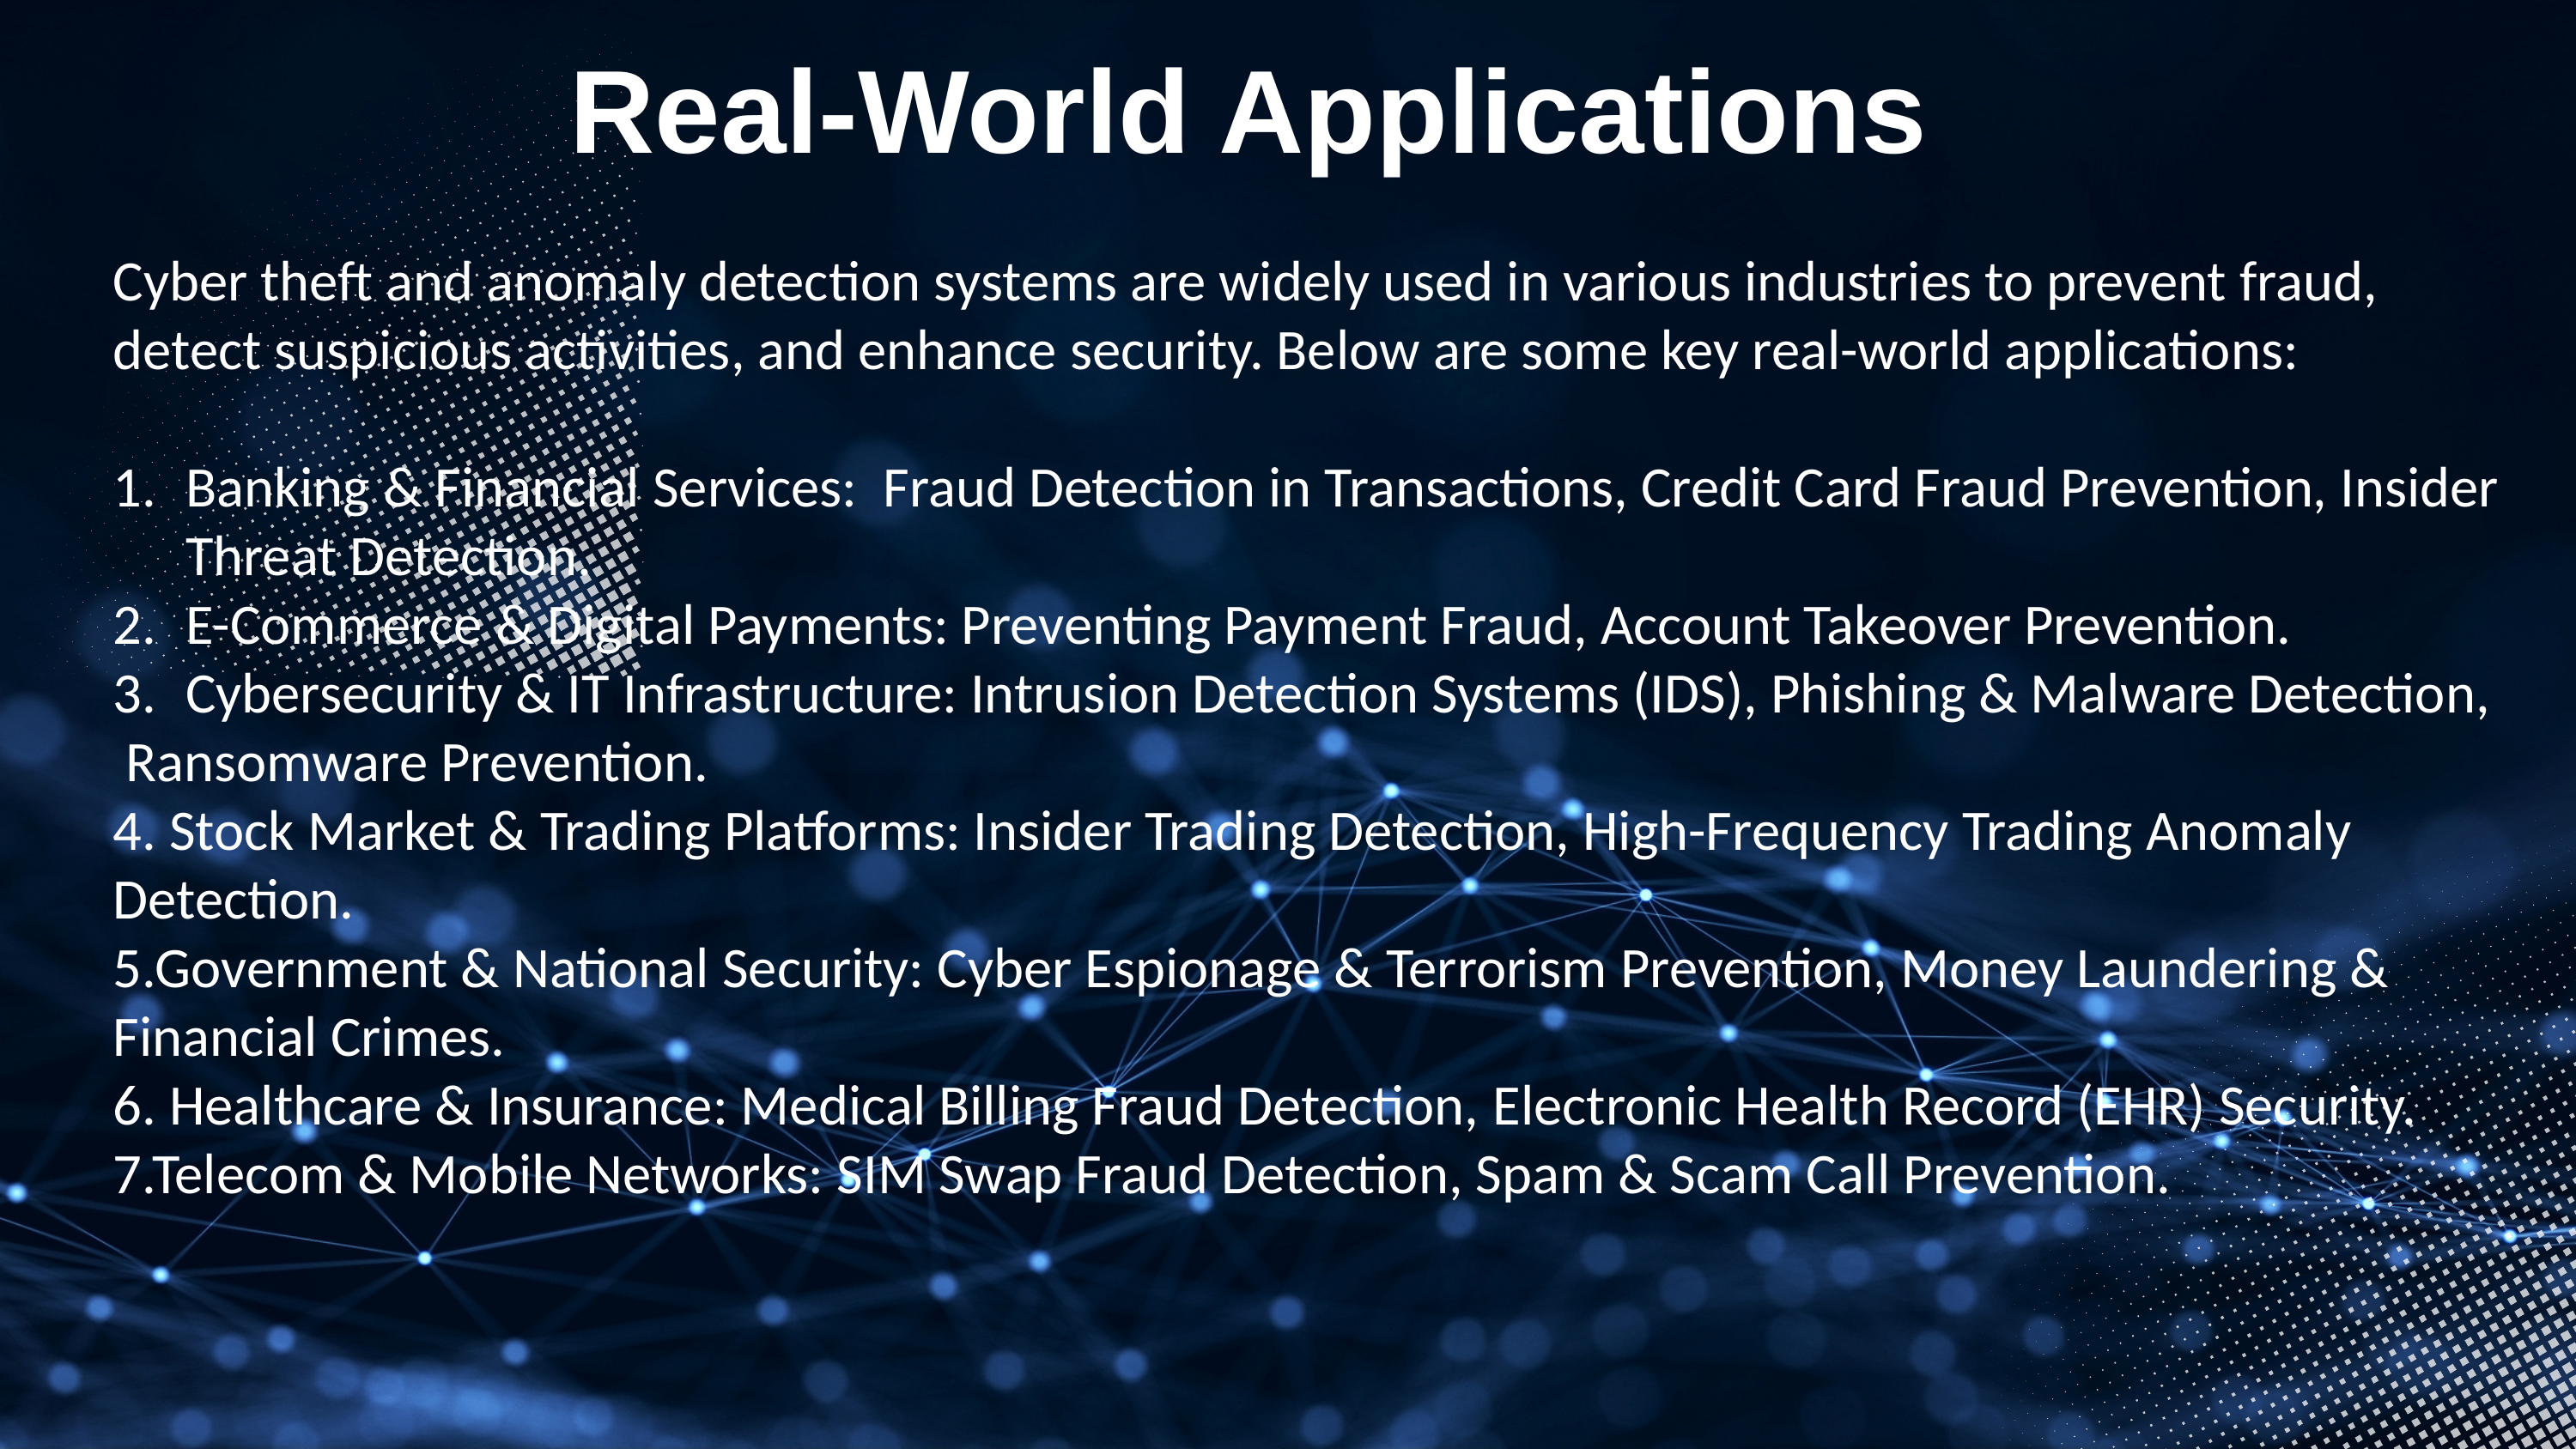

Real-World Applications

Cyber theft and anomaly detection systems are widely used in various industries to prevent fraud, detect suspicious activities, and enhance security. Below are some key real-world applications:

Banking & Financial Services:  Fraud Detection in Transactions, Credit Card Fraud Prevention, Insider Threat Detection.
E-Commerce & Digital Payments: Preventing Payment Fraud, Account Takeover Prevention.
Cybersecurity & IT Infrastructure: Intrusion Detection Systems (IDS), Phishing & Malware Detection,
 Ransomware Prevention.
4. Stock Market & Trading Platforms: Insider Trading Detection, High-Frequency Trading Anomaly Detection.
5.Government & National Security: Cyber Espionage & Terrorism Prevention, Money Laundering & Financial Crimes.
6. Healthcare & Insurance: Medical Billing Fraud Detection, Electronic Health Record (EHR) Security.
7.Telecom & Mobile Networks: SIM Swap Fraud Detection, Spam & Scam Call Prevention.